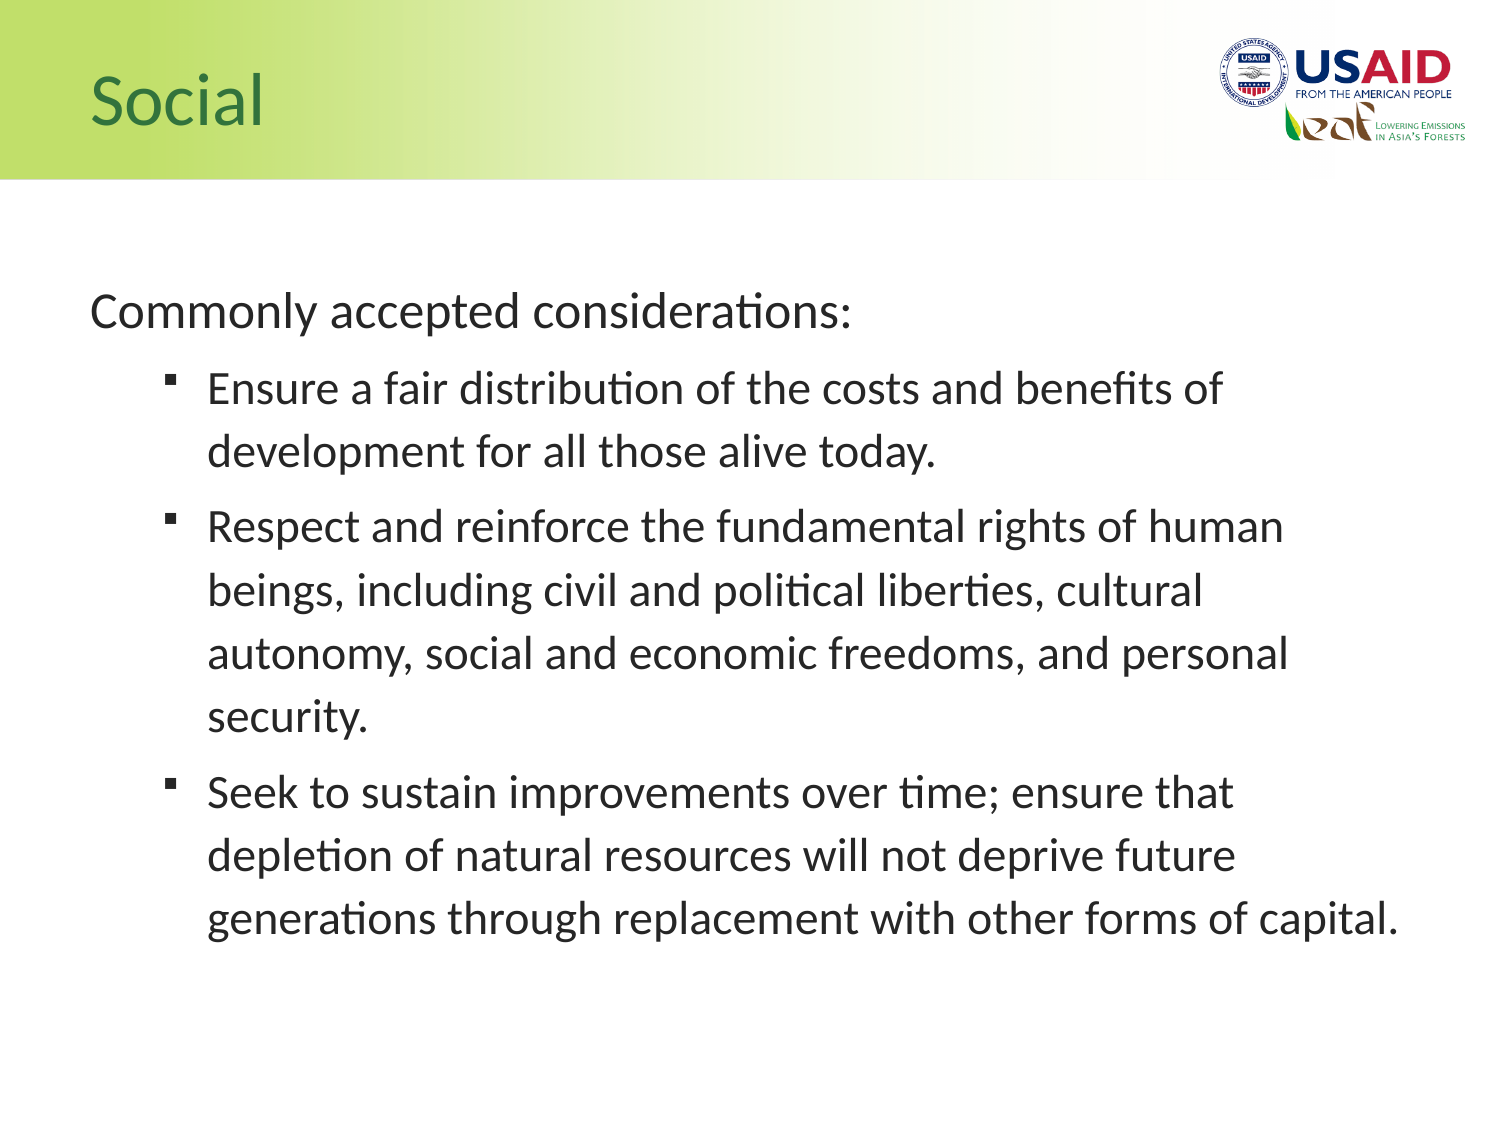

# Social
Commonly accepted considerations:
Ensure a fair distribution of the costs and benefits of development for all those alive today.
Respect and reinforce the fundamental rights of human beings, including civil and political liberties, cultural autonomy, social and economic freedoms, and personal security.
Seek to sustain improvements over time; ensure that depletion of natural resources will not deprive future generations through replacement with other forms of capital.